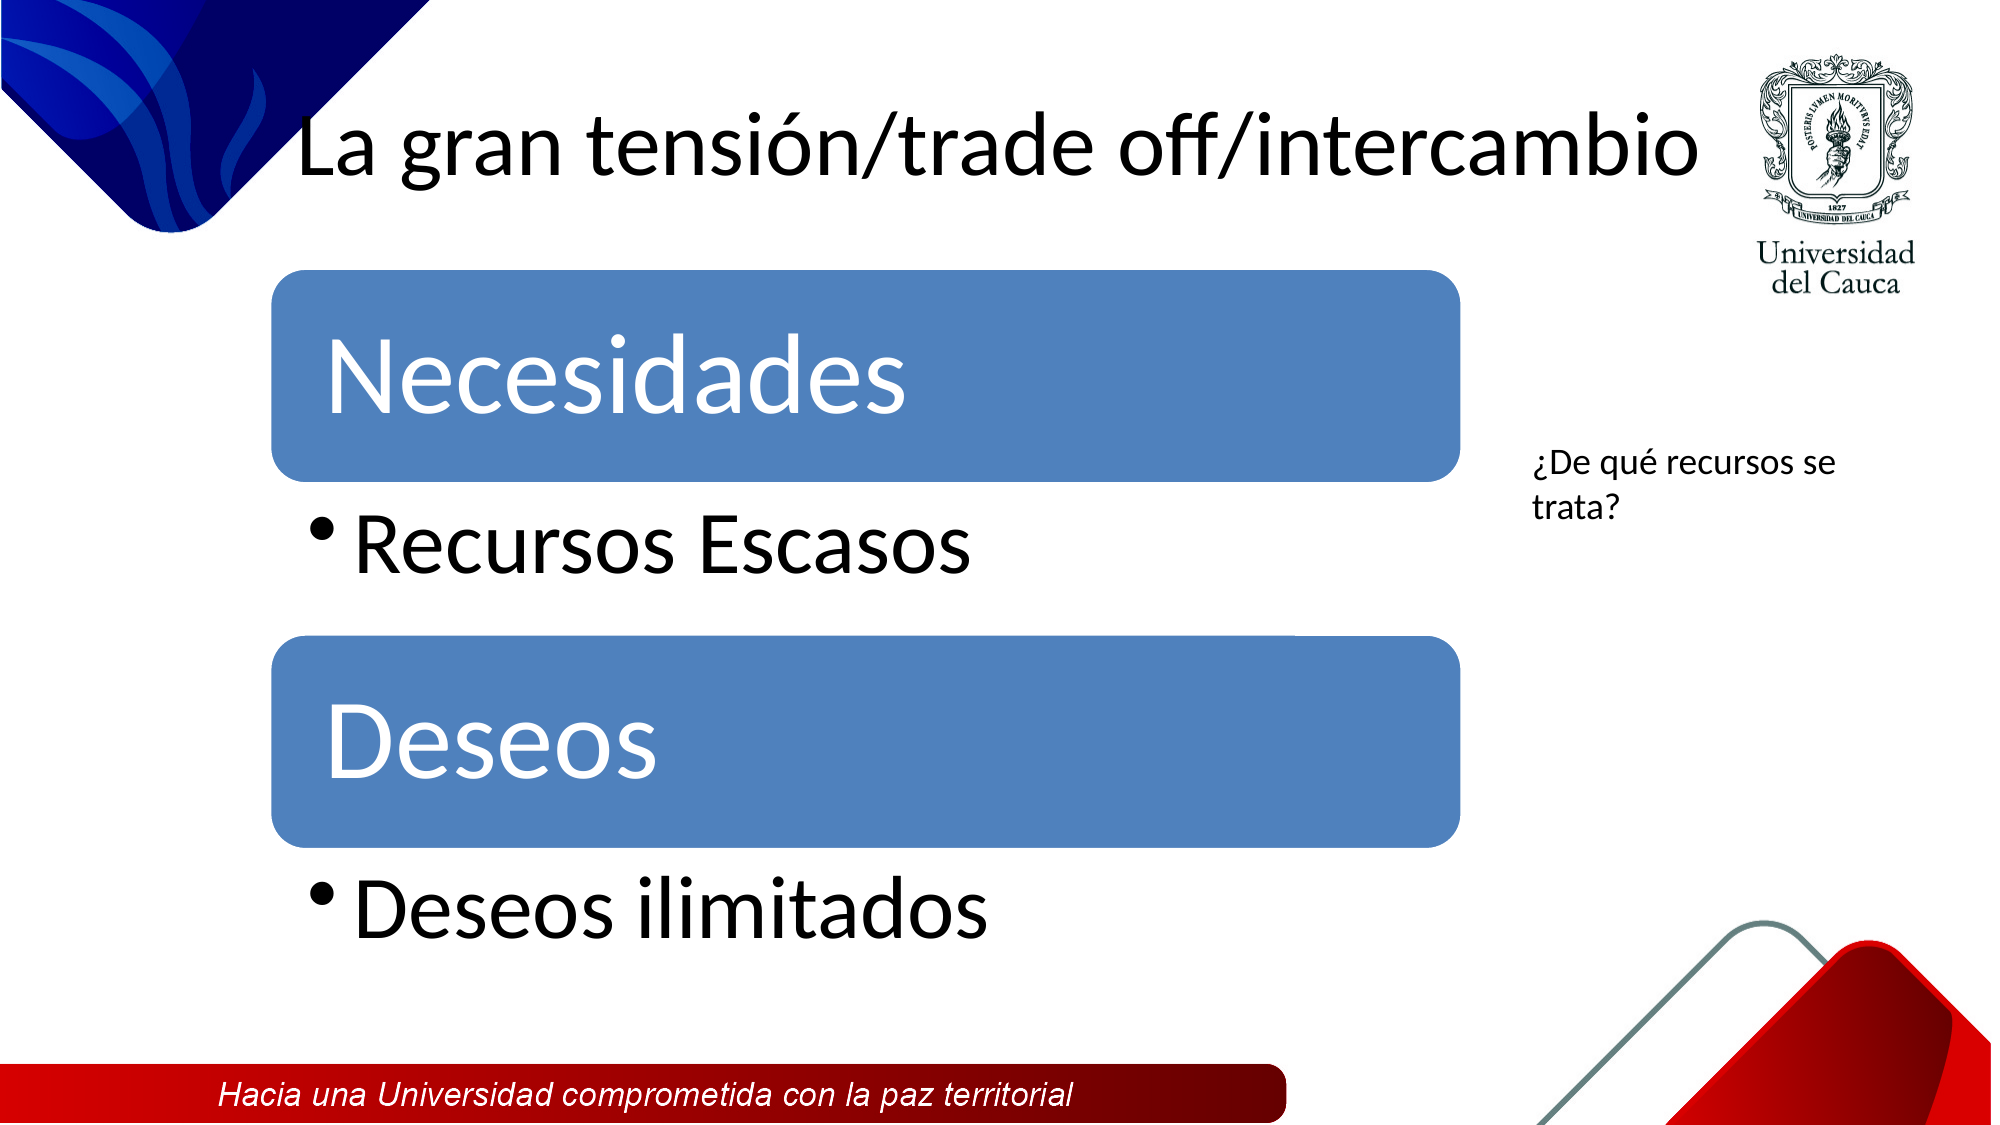

# La gran tensión/trade off/intercambio
Necesidades
Recursos Escasos
Deseos
Deseos ilimitados
¿De qué recursos se trata?